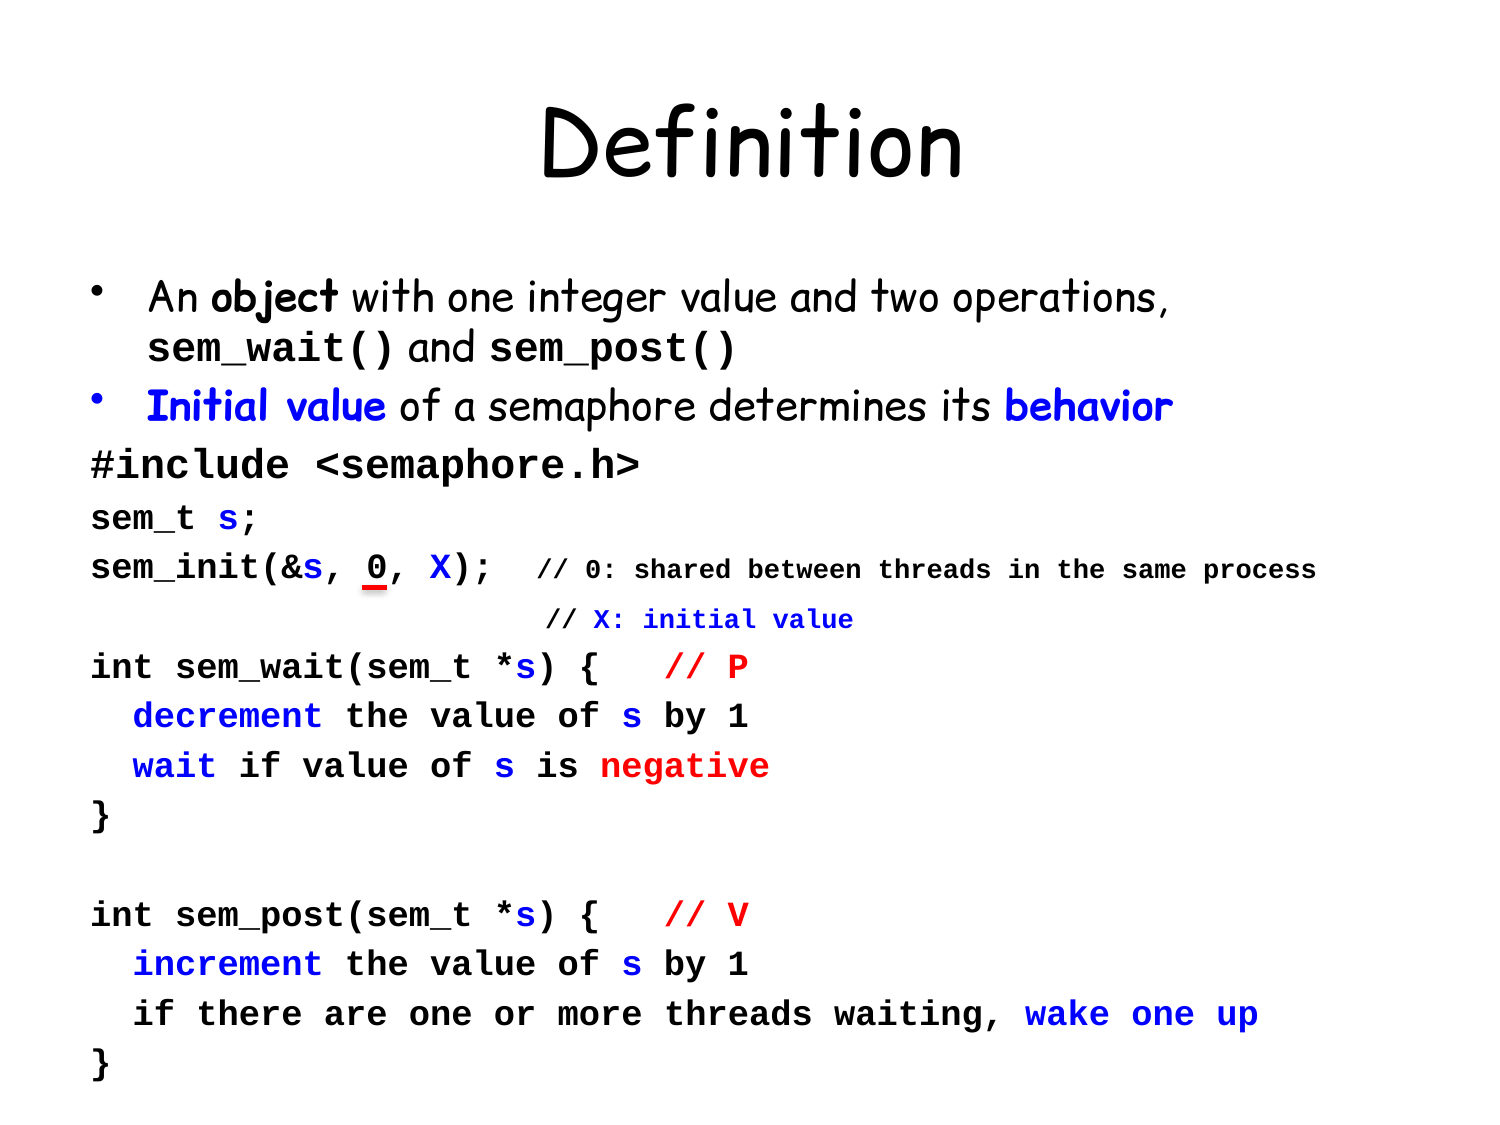

# Definition
An object with one integer value and two operations, sem_wait() and sem_post()
Initial value of a semaphore determines its behavior
#include <semaphore.h>
sem_t s;
sem_init(&s, 0, X);  // 0: shared between threads in the same process
                        // X: initial value
int sem_wait(sem_t *s) {   // P
  decrement the value of s by 1
  wait if value of s is negative
}

int sem_post(sem_t *s) {   // V
  increment the value of s by 1
  if there are one or more threads waiting, wake one up
}